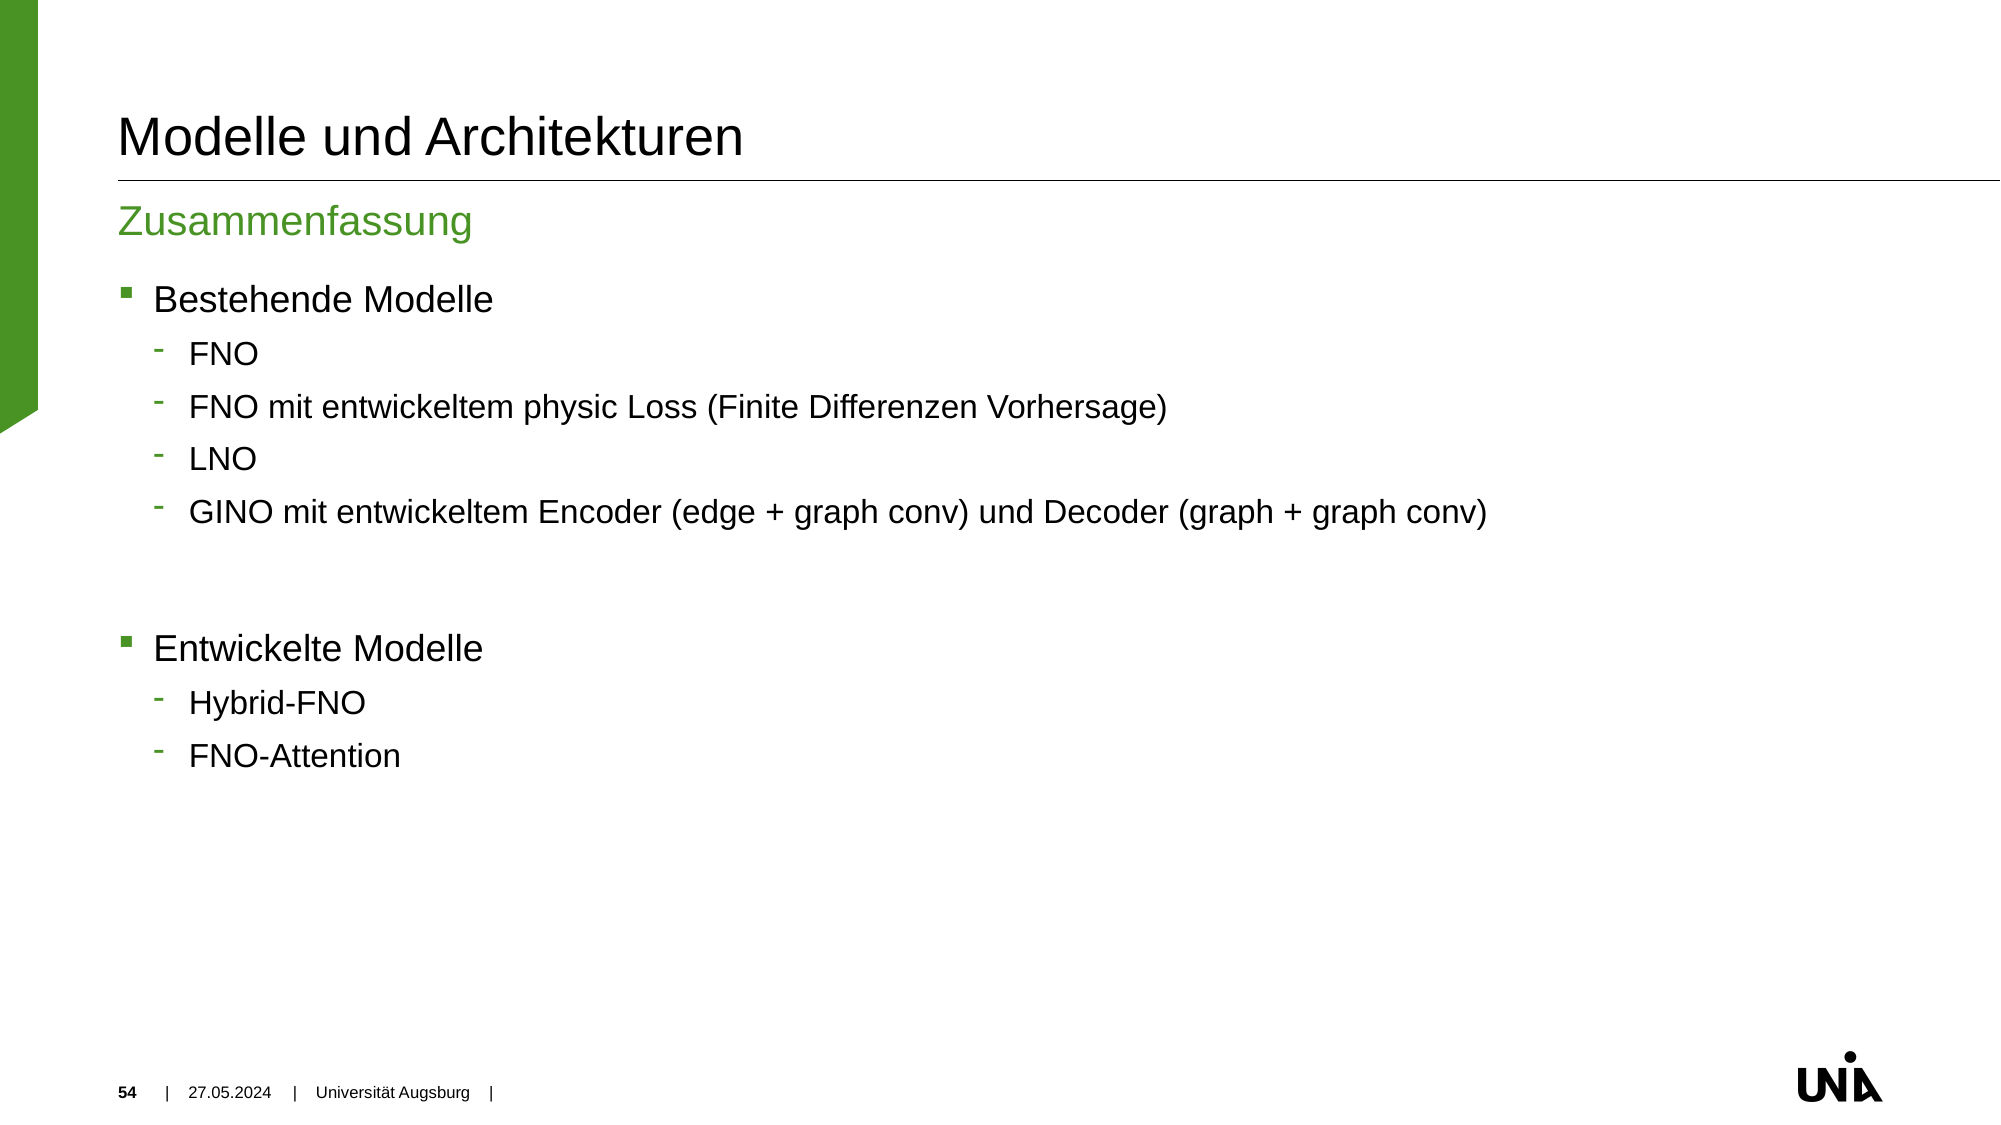

# Modelle und Architekturen
Zusammenfassung
Bestehende Modelle
FNO
FNO mit entwickeltem physic Loss (Finite Differenzen Vorhersage)
LNO
GINO mit entwickeltem Encoder (edge + graph conv) und Decoder (graph + graph conv)

Entwickelte Modelle
Hybrid-FNO
FNO-Attention

54
|    27.05.2024
|    Universität Augsburg    |